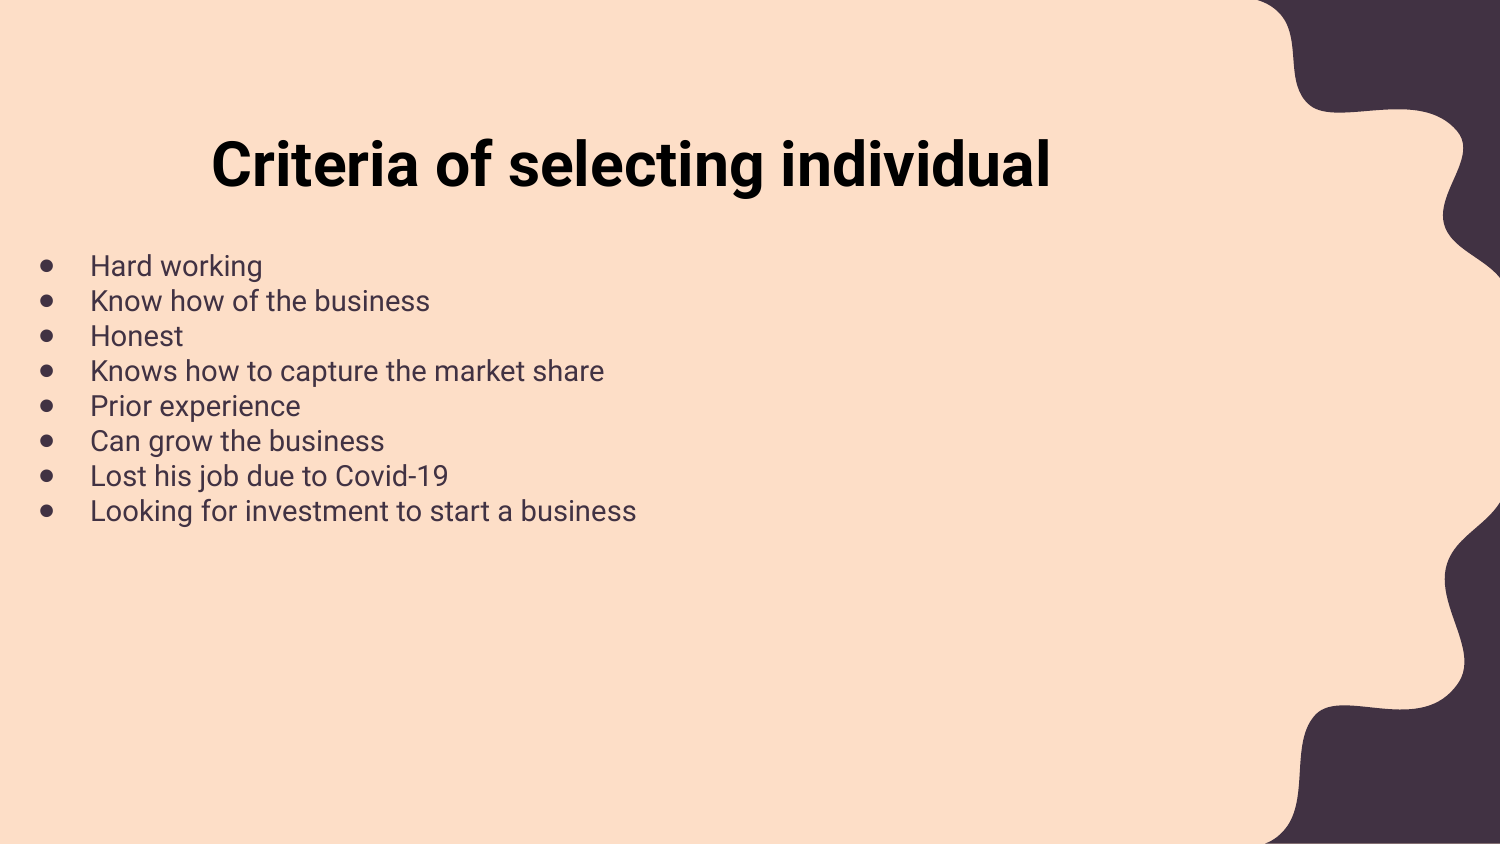

Criteria of selecting individual
Hard working
Know how of the business
Honest
Knows how to capture the market share
Prior experience
Can grow the business
Lost his job due to Covid-19
Looking for investment to start a business